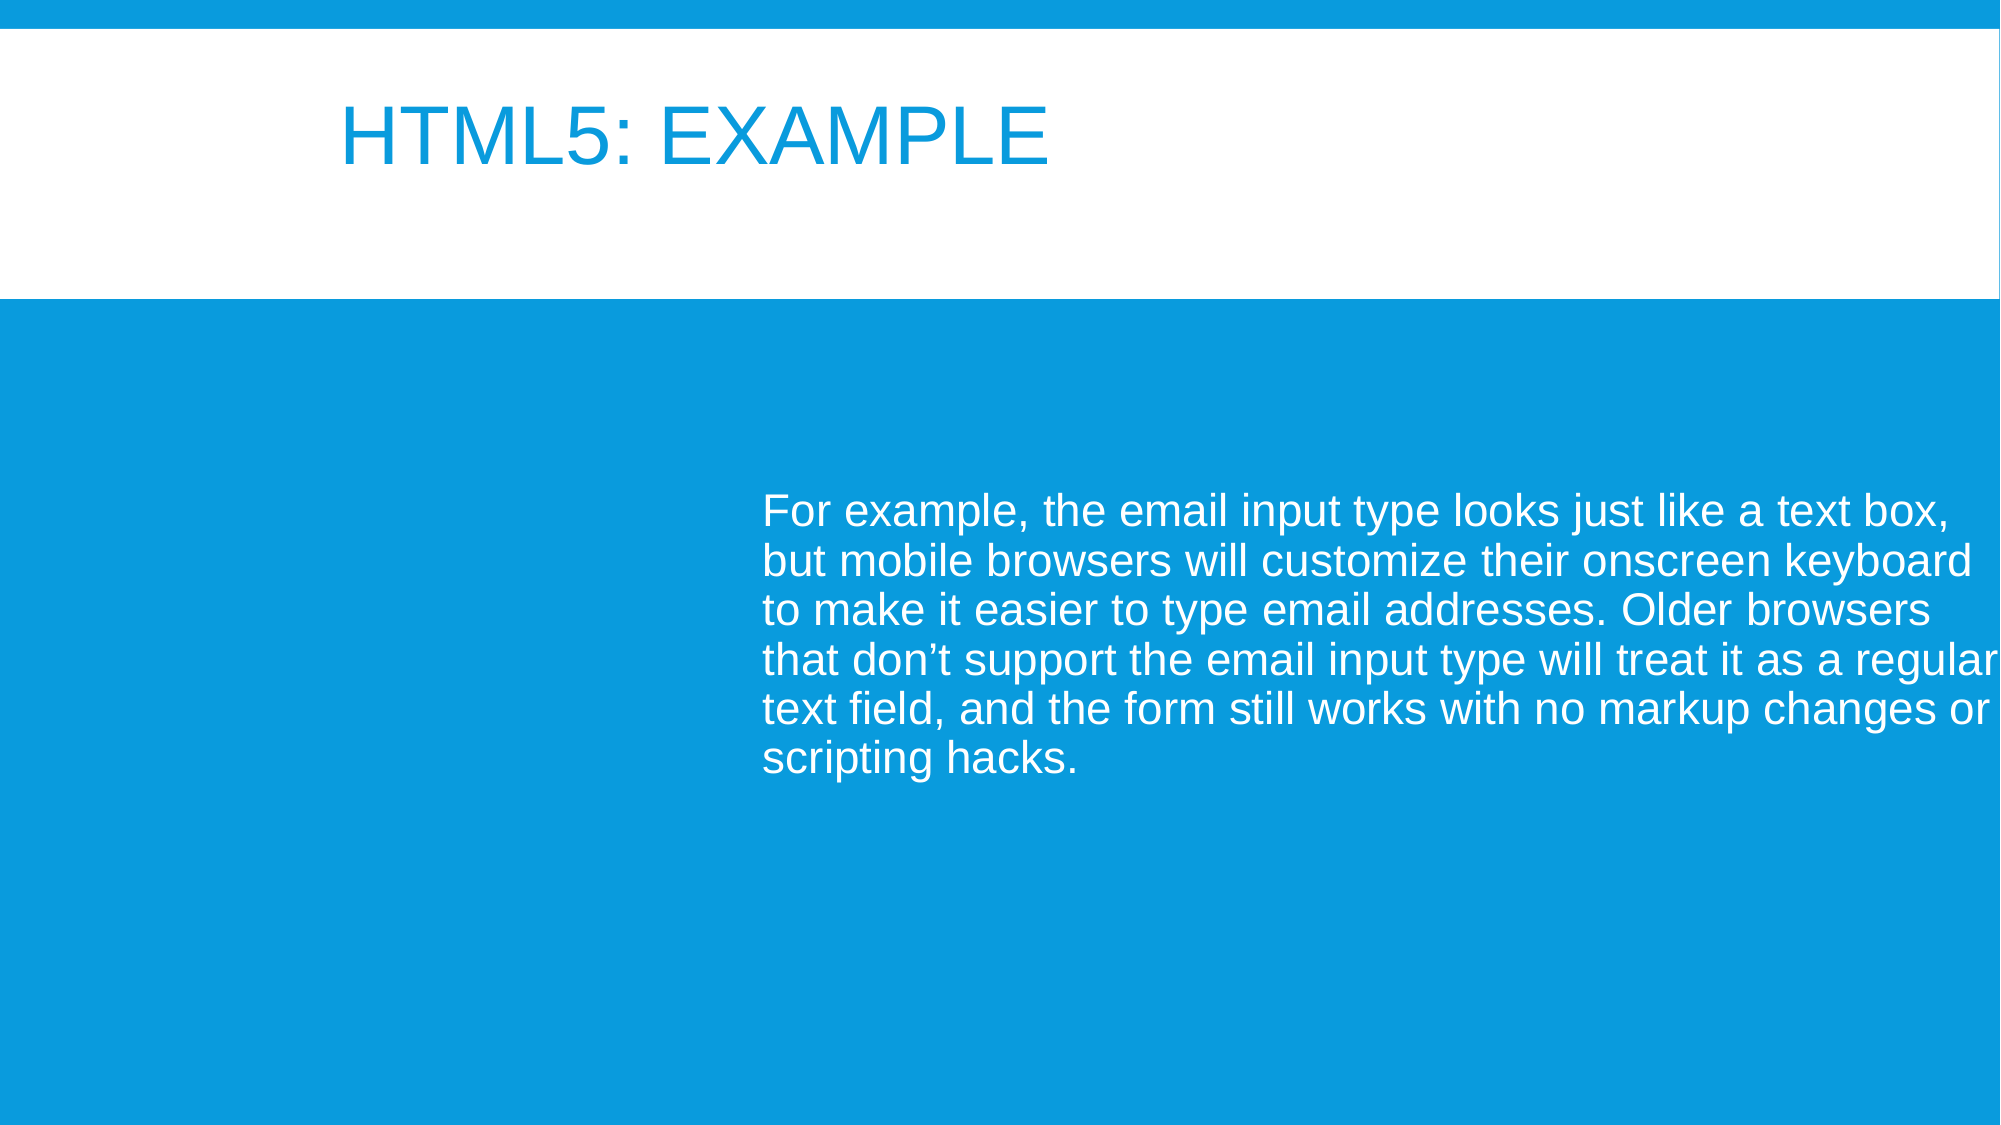

# HTML5: Example
For example, the email input type looks just like a text box, but mobile browsers will customize their onscreen keyboard to make it easier to type email addresses. Older browsers that don’t support the email input type will treat it as a regular text field, and the form still works with no markup changes or scripting hacks.